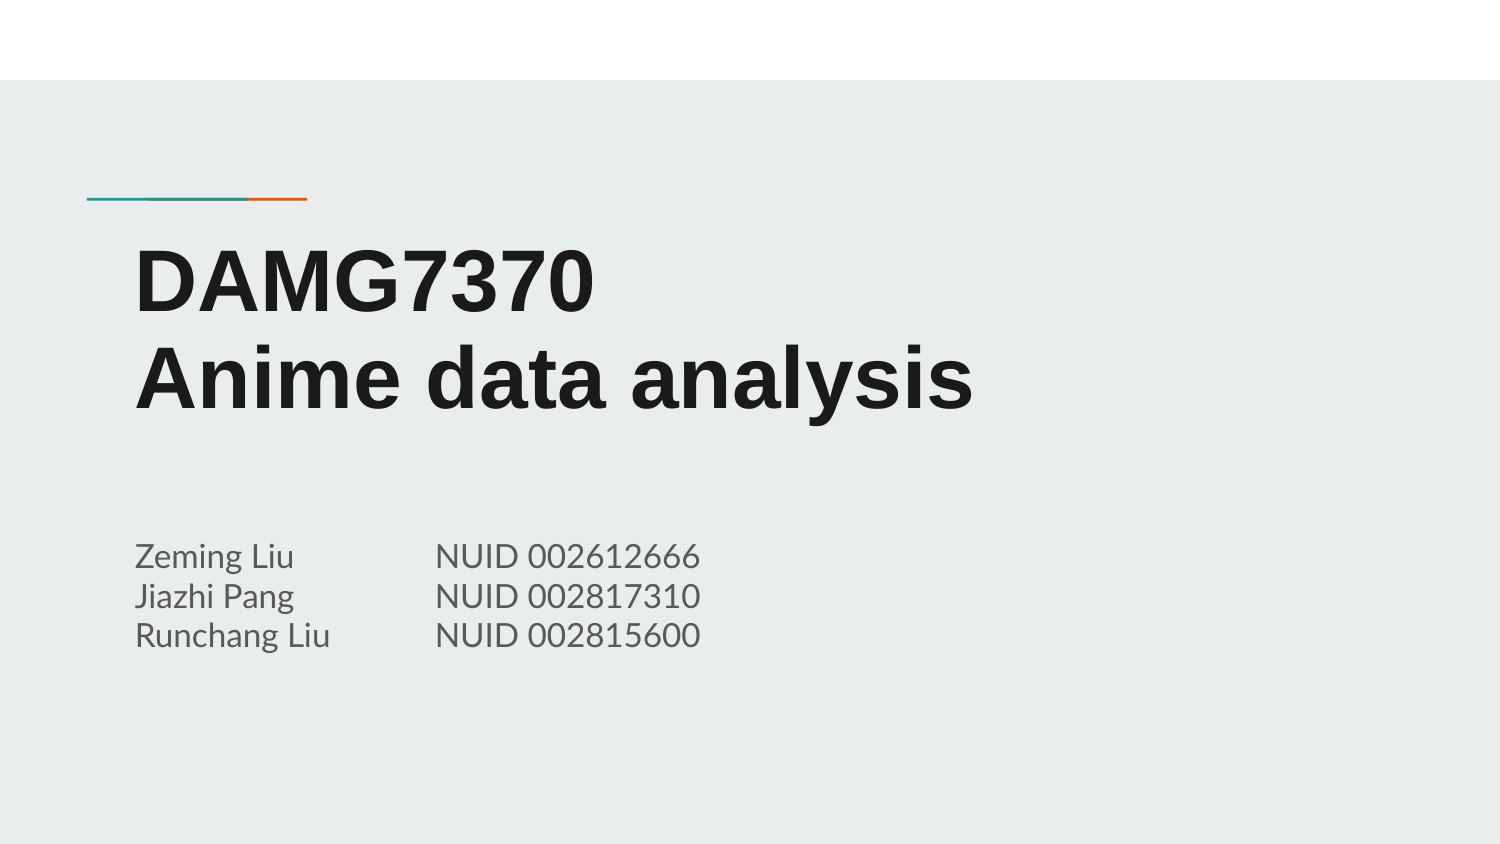

# DAMG7370
Anime data analysis
Zeming Liu	NUID 002612666
Jiazhi Pang	NUID 002817310
Runchang Liu	NUID 002815600